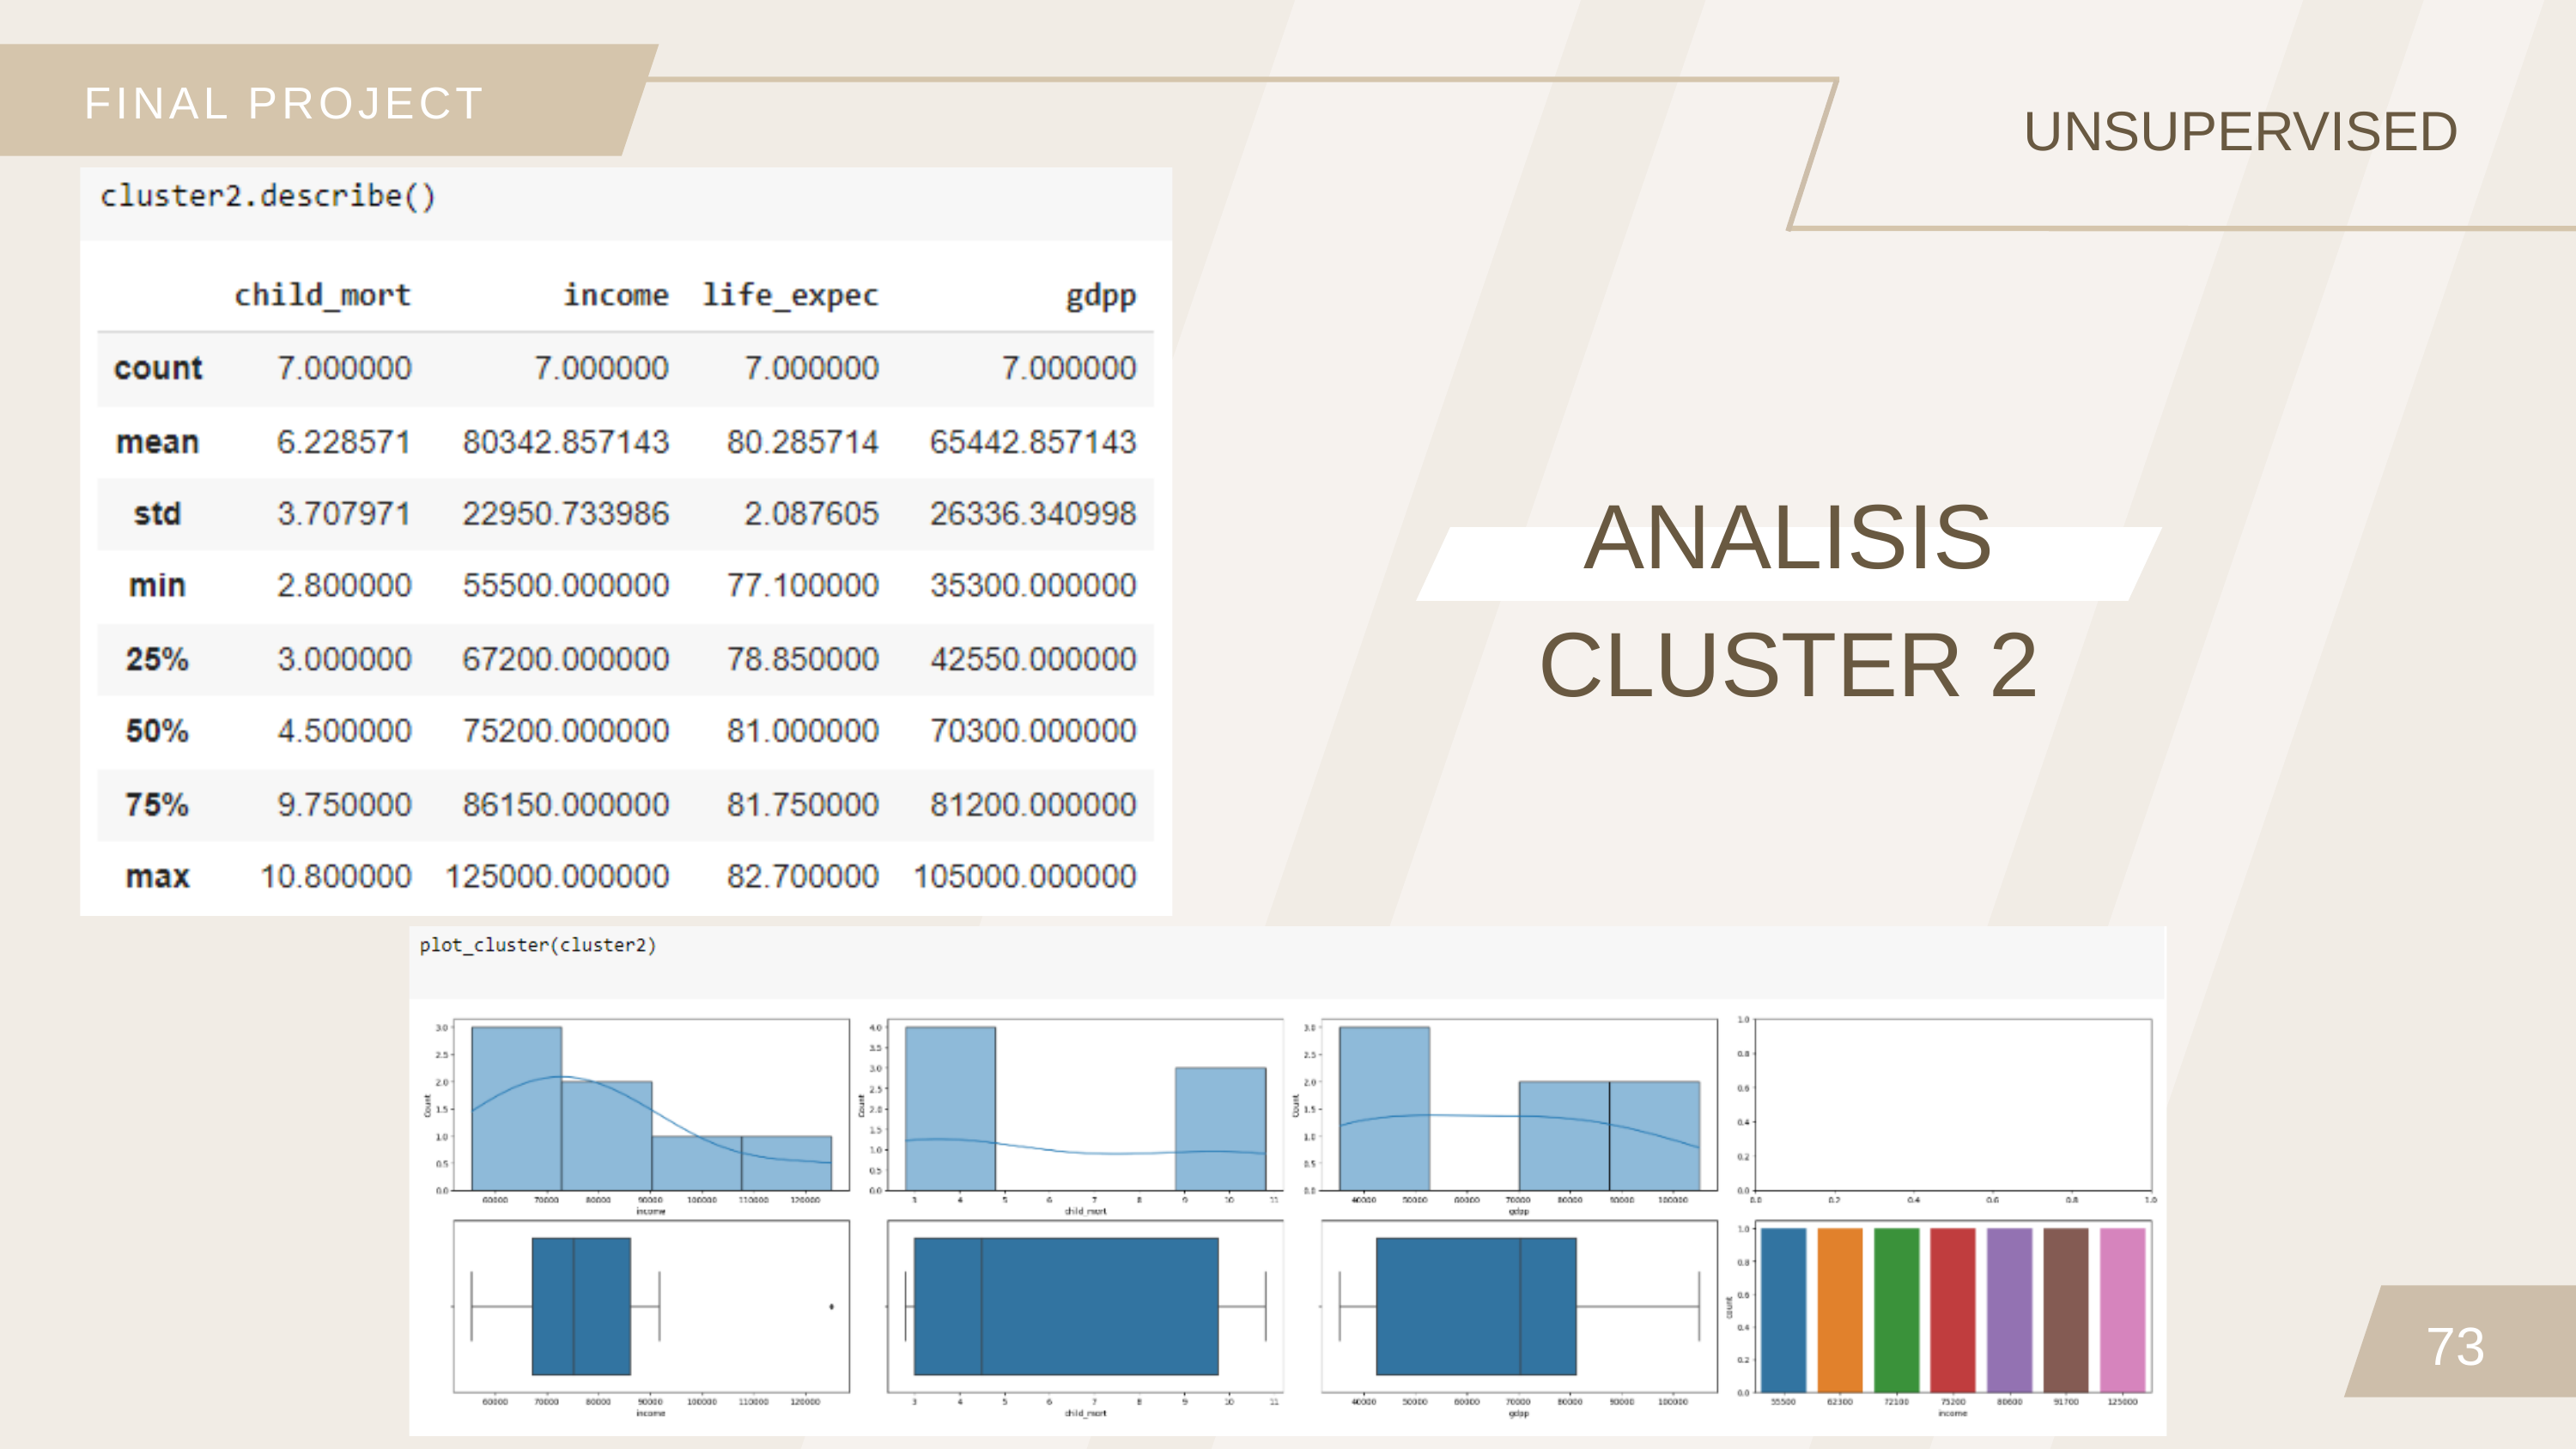

FINAL PROJECT

UNSUPERVISED

ANALISIS CLUSTER 2

73